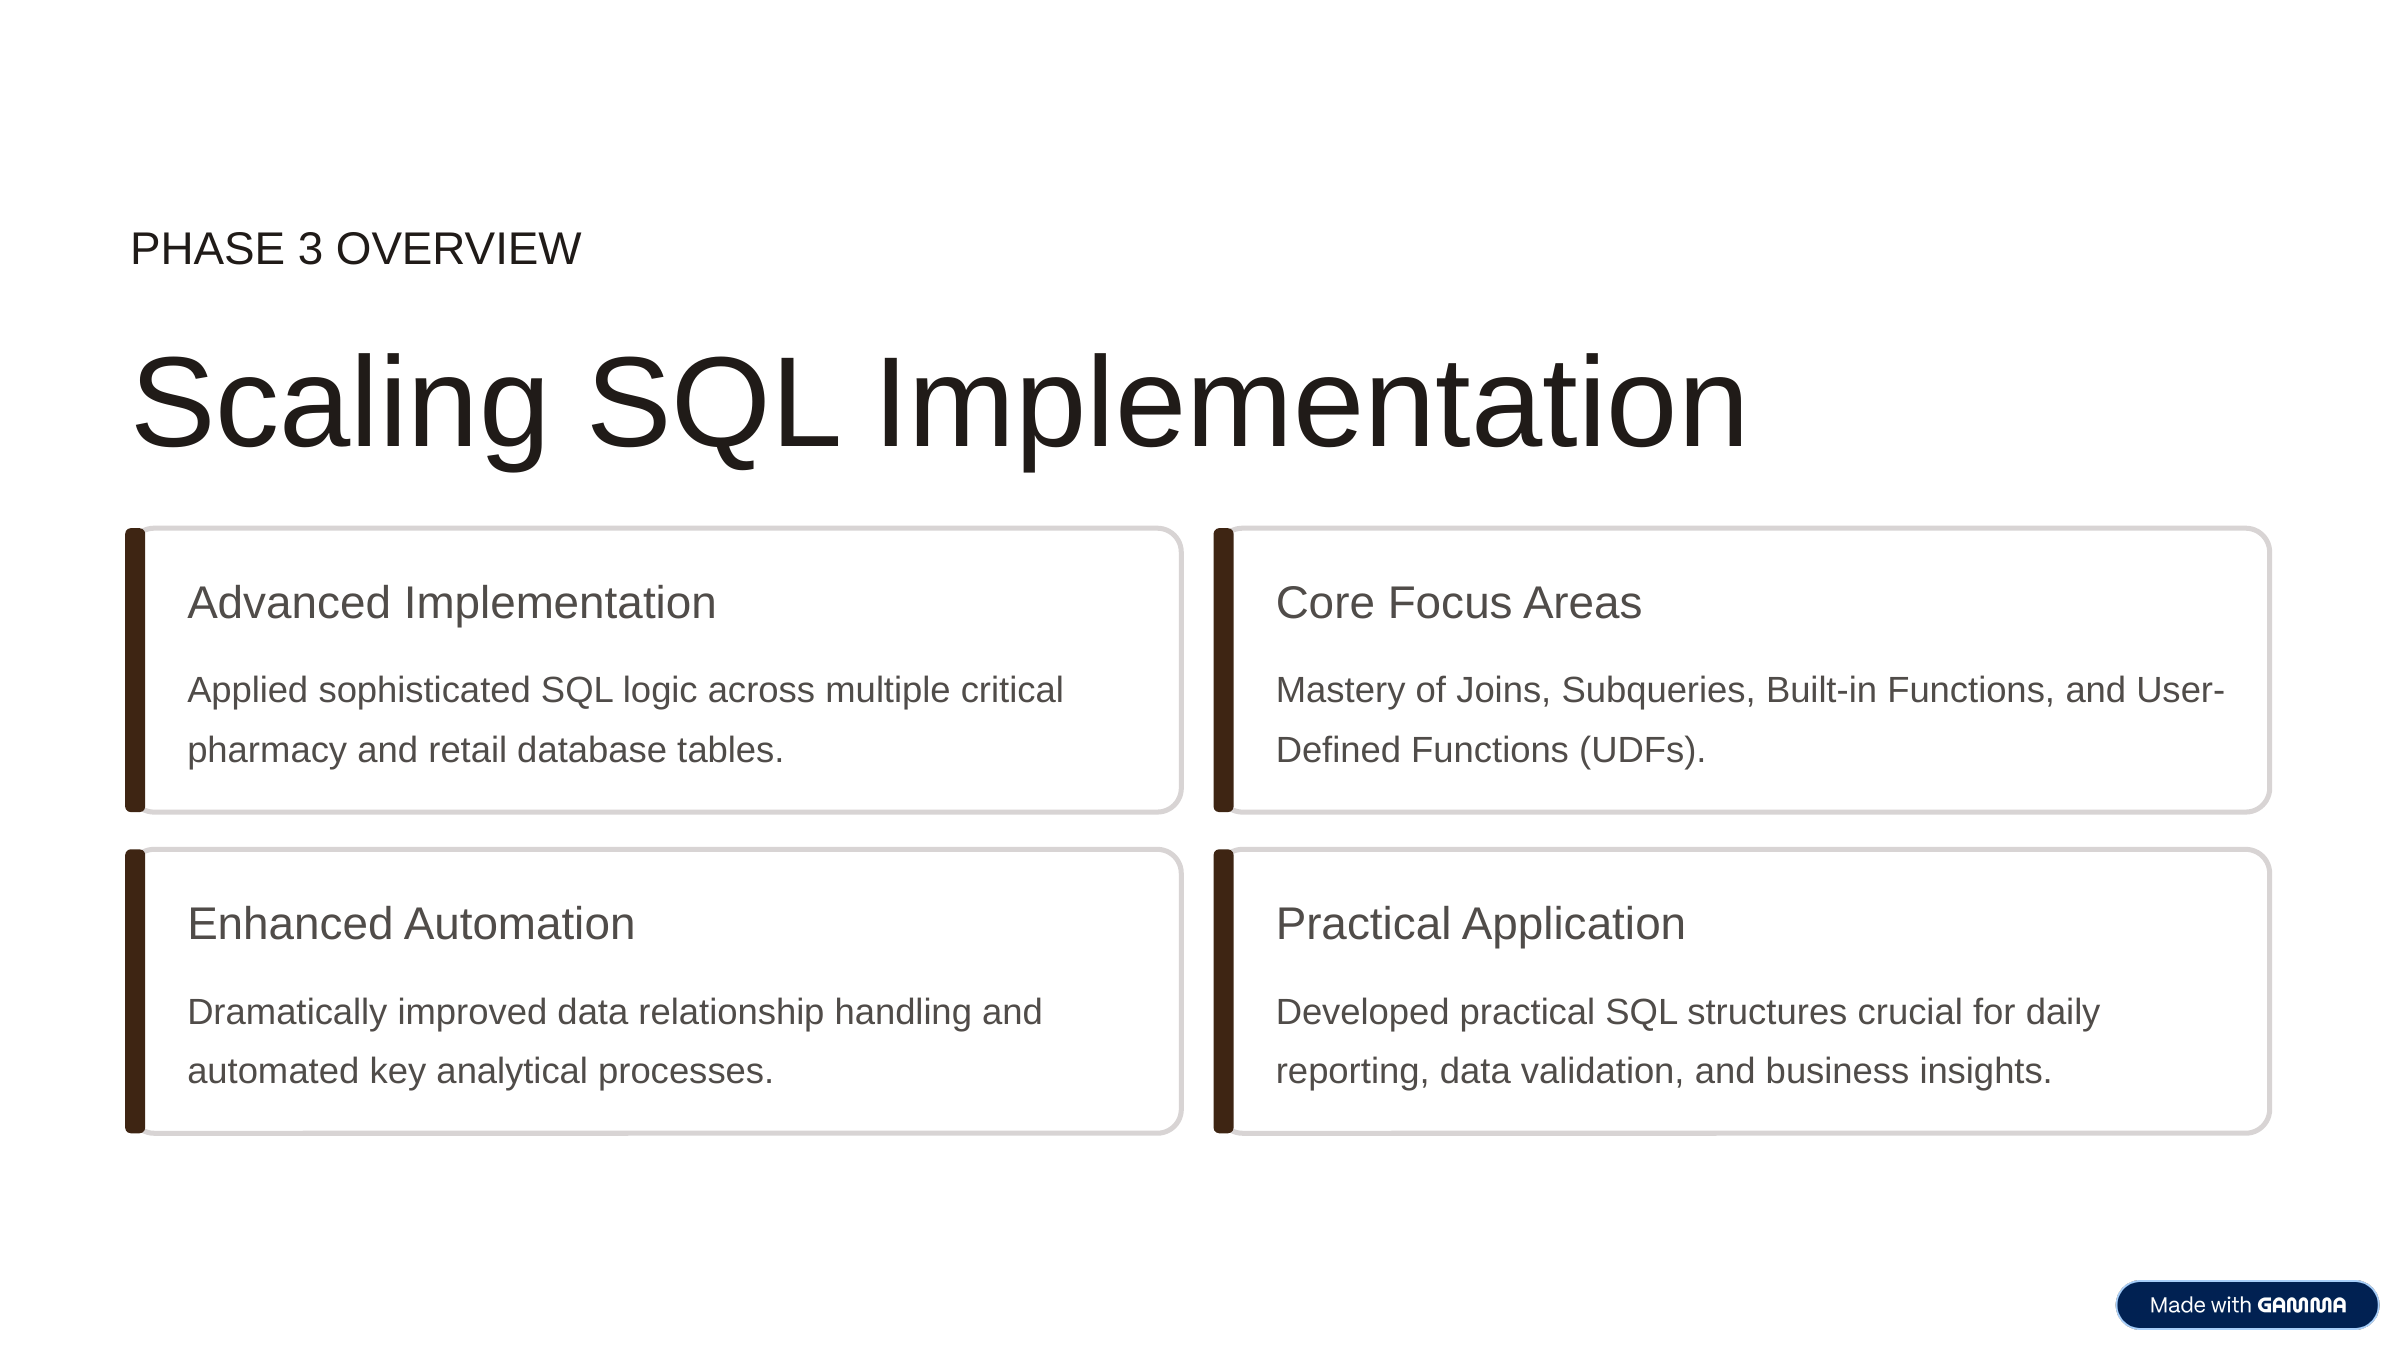

PHASE 3 OVERVIEW
Scaling SQL Implementation

Advanced Implementation
Core Focus Areas
Applied sophisticated SQL logic across multiple critical pharmacy and retail database tables.
Mastery of Joins, Subqueries, Built-in Functions, and User-Defined Functions (UDFs).

Enhanced Automation
Practical Application
Dramatically improved data relationship handling and automated key analytical processes.
Developed practical SQL structures crucial for daily reporting, data validation, and business insights.